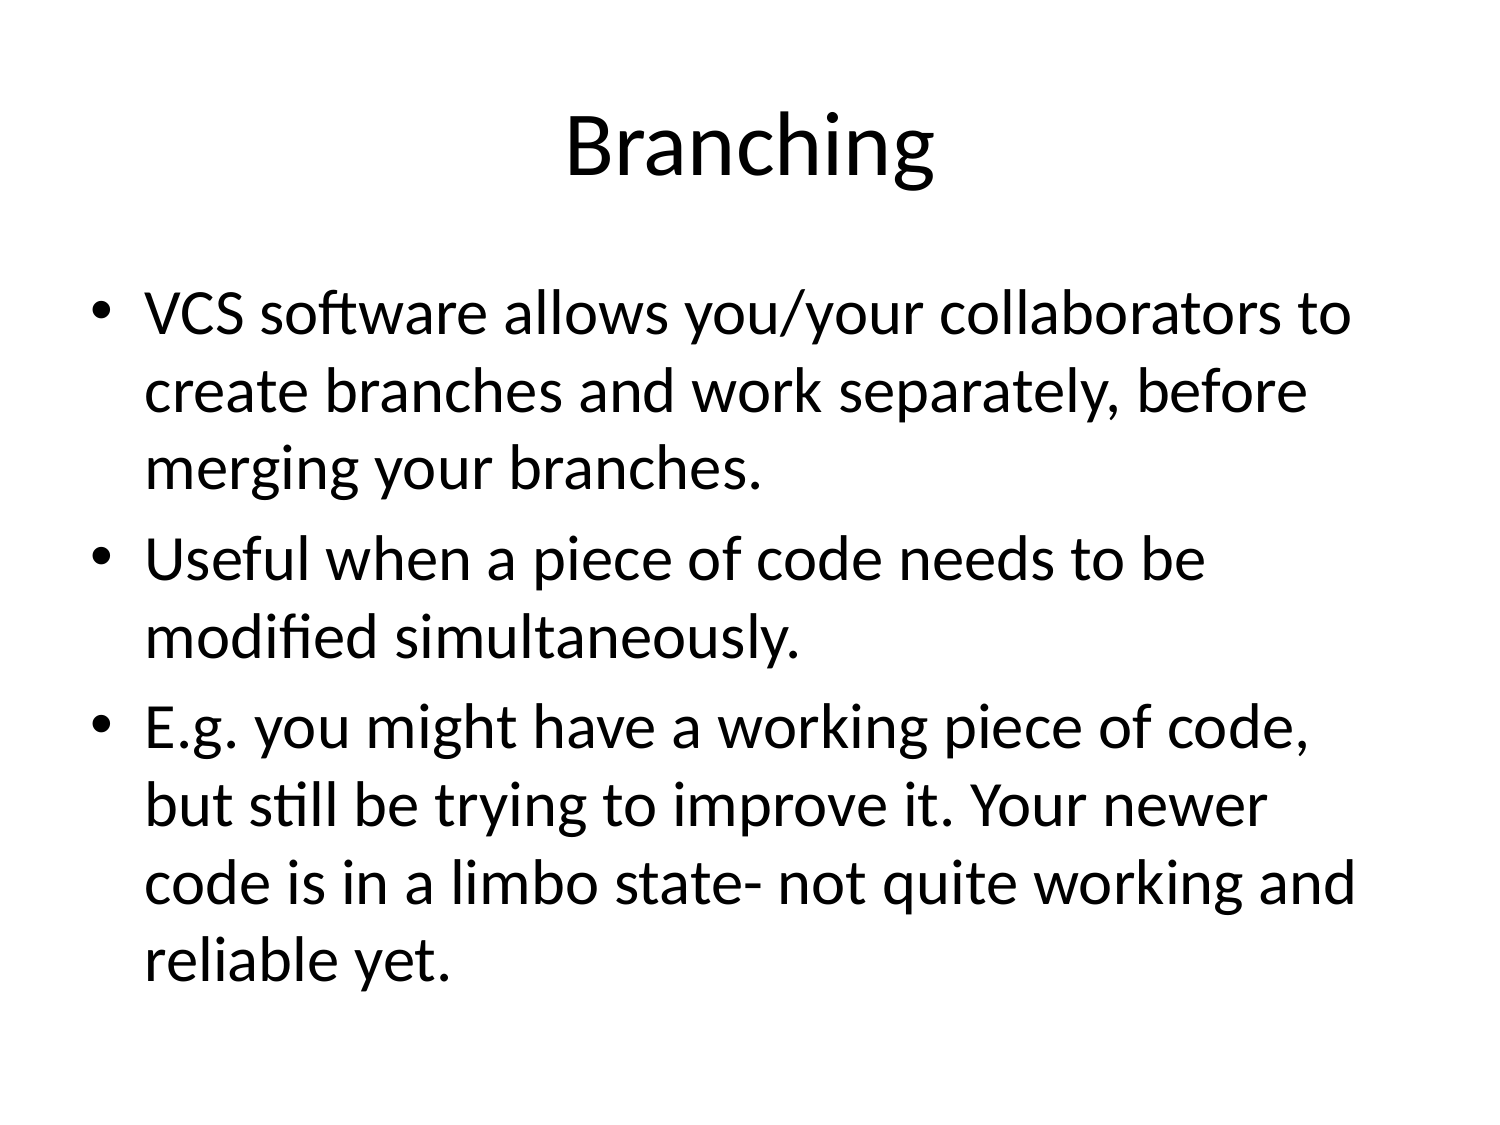

# Branching
VCS software allows you/your collaborators to create branches and work separately, before merging your branches.
Useful when a piece of code needs to be modified simultaneously.
E.g. you might have a working piece of code, but still be trying to improve it. Your newer code is in a limbo state- not quite working and reliable yet.